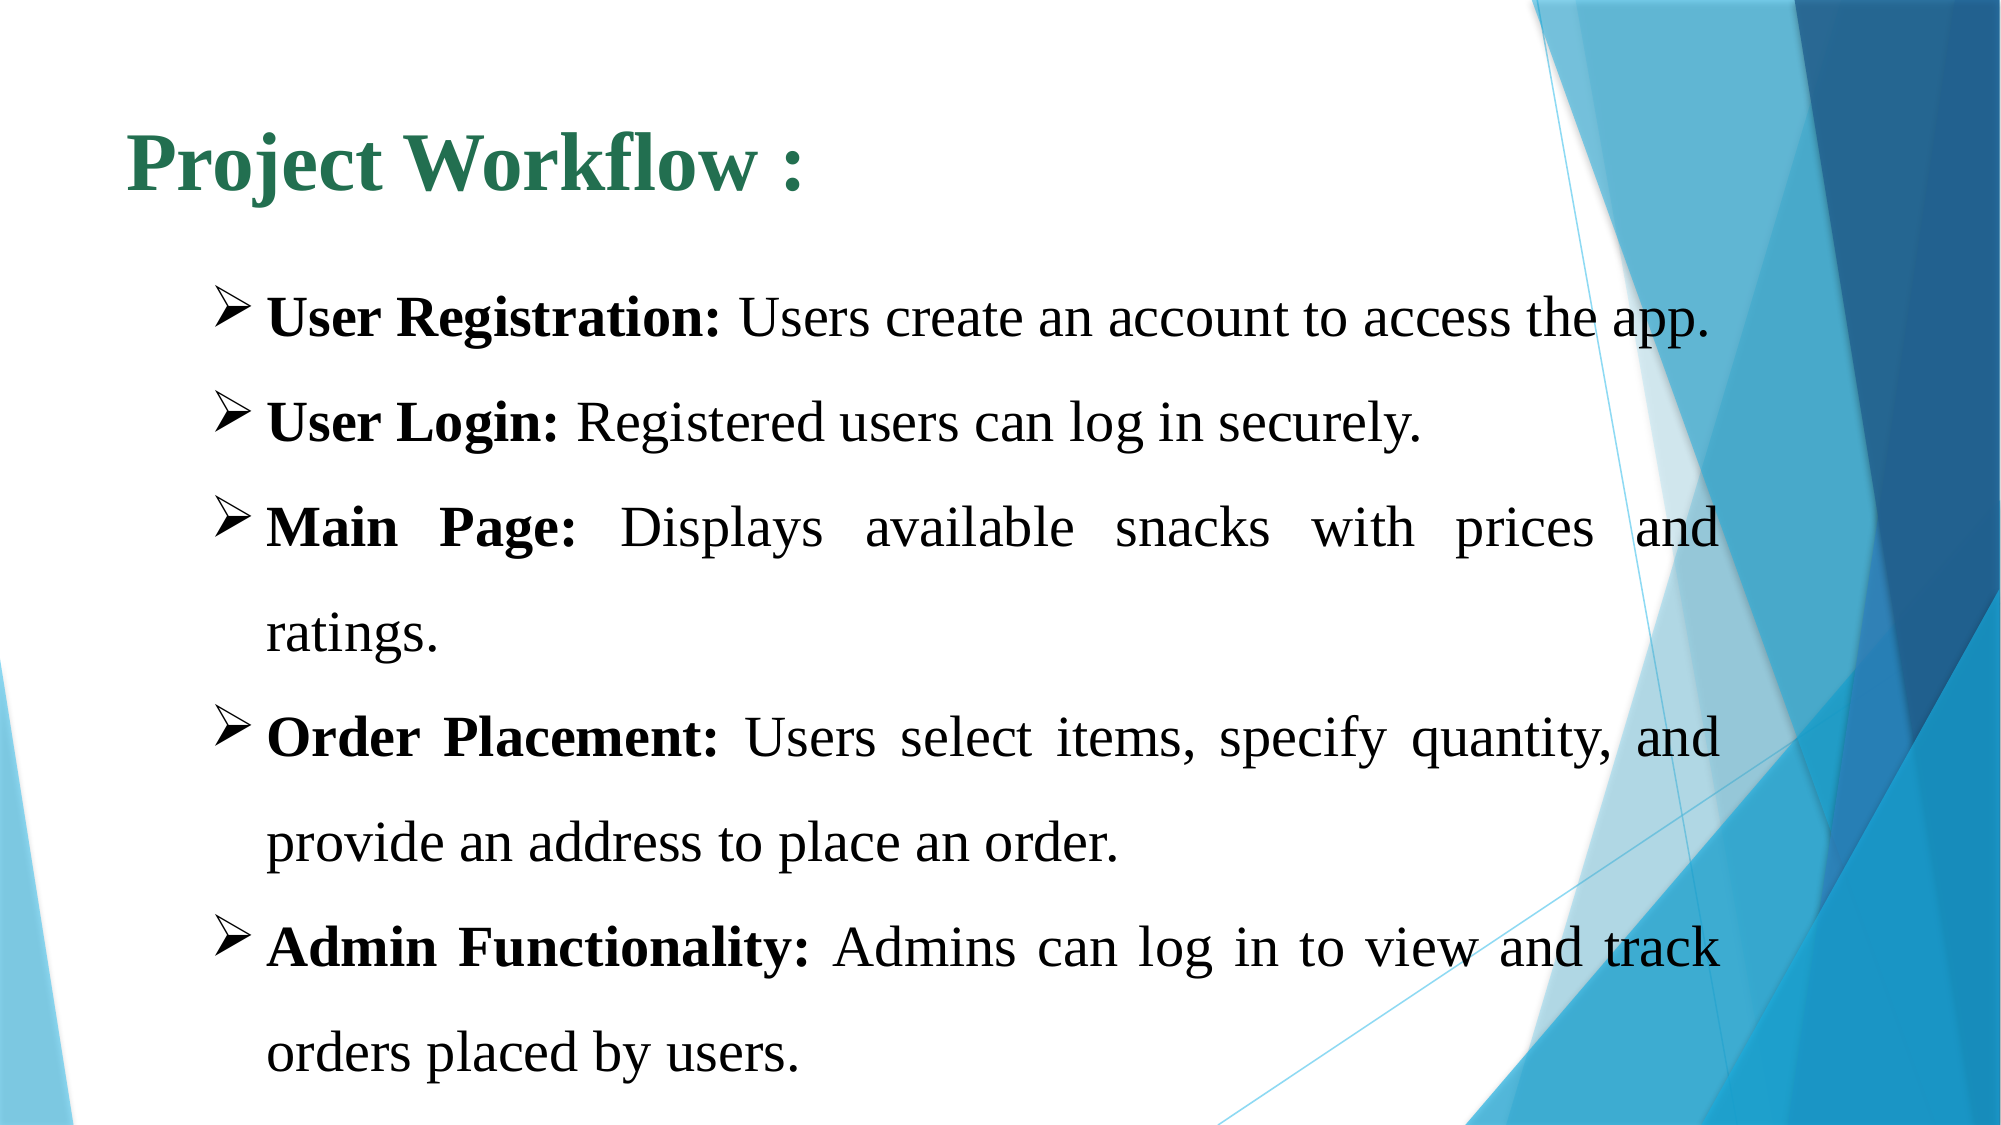

# Project Workflow :
User Registration: Users create an account to access the app.
User Login: Registered users can log in securely.
Main Page: Displays available snacks with prices and ratings.
Order Placement: Users select items, specify quantity, and provide an address to place an order.
Admin Functionality: Admins can log in to view and track orders placed by users.